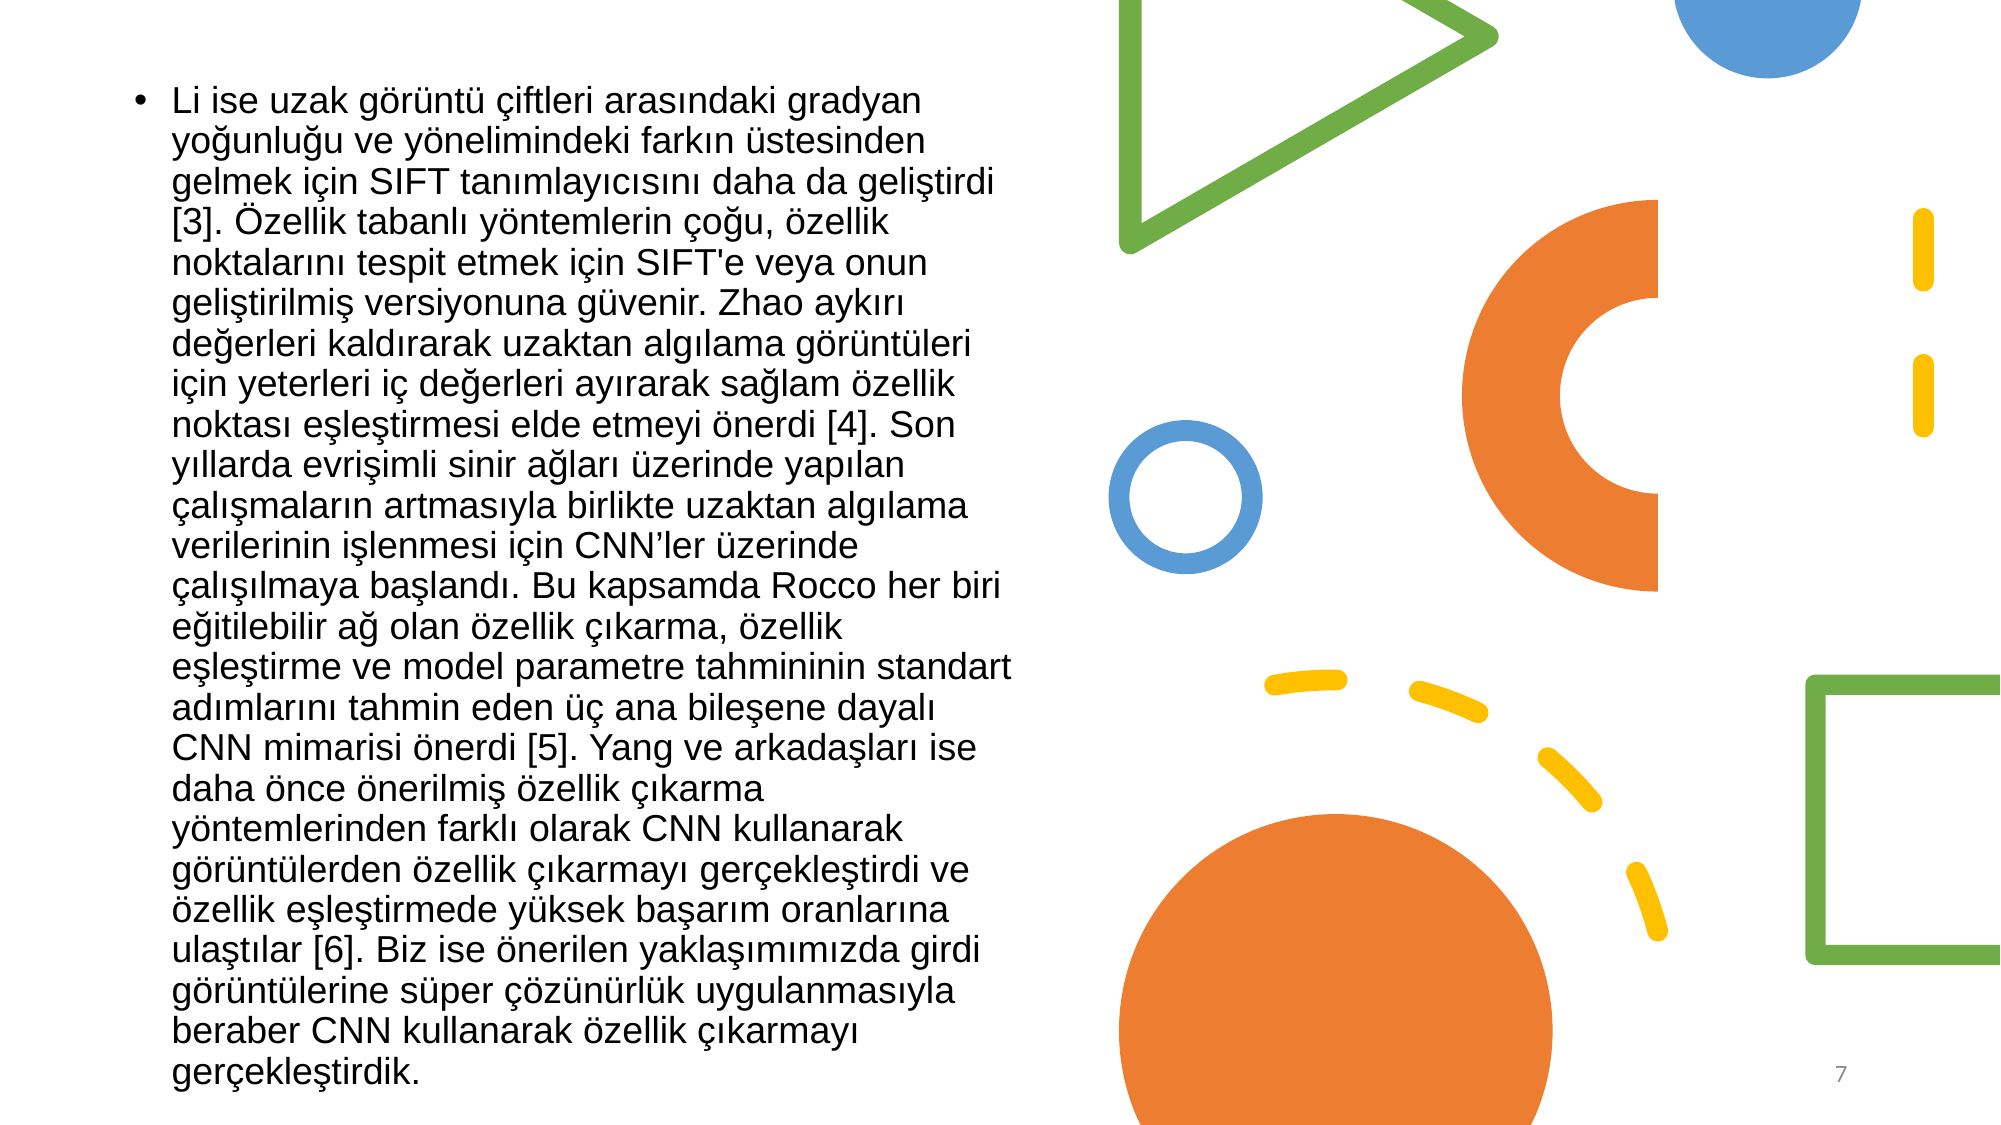

Li ise uzak görüntü çiftleri arasındaki gradyan yoğunluğu ve yönelimindeki farkın üstesinden gelmek için SIFT tanımlayıcısını daha da geliştirdi [3]. Özellik tabanlı yöntemlerin çoğu, özellik noktalarını tespit etmek için SIFT'e veya onun geliştirilmiş versiyonuna güvenir. Zhao aykırı değerleri kaldırarak uzaktan algılama görüntüleri için yeterleri iç değerleri ayırarak sağlam özellik noktası eşleştirmesi elde etmeyi önerdi [4]. Son yıllarda evrişimli sinir ağları üzerinde yapılan çalışmaların artmasıyla birlikte uzaktan algılama verilerinin işlenmesi için CNN’ler üzerinde çalışılmaya başlandı. Bu kapsamda Rocco her biri eğitilebilir ağ olan özellik çıkarma, özellik eşleştirme ve model parametre tahmininin standart adımlarını tahmin eden üç ana bileşene dayalı CNN mimarisi önerdi [5]. Yang ve arkadaşları ise daha önce önerilmiş özellik çıkarma yöntemlerinden farklı olarak CNN kullanarak görüntülerden özellik çıkarmayı gerçekleştirdi ve özellik eşleştirmede yüksek başarım oranlarına ulaştılar [6]. Biz ise önerilen yaklaşımımızda girdi görüntülerine süper çözünürlük uygulanmasıyla beraber CNN kullanarak özellik çıkarmayı gerçekleştirdik.

7